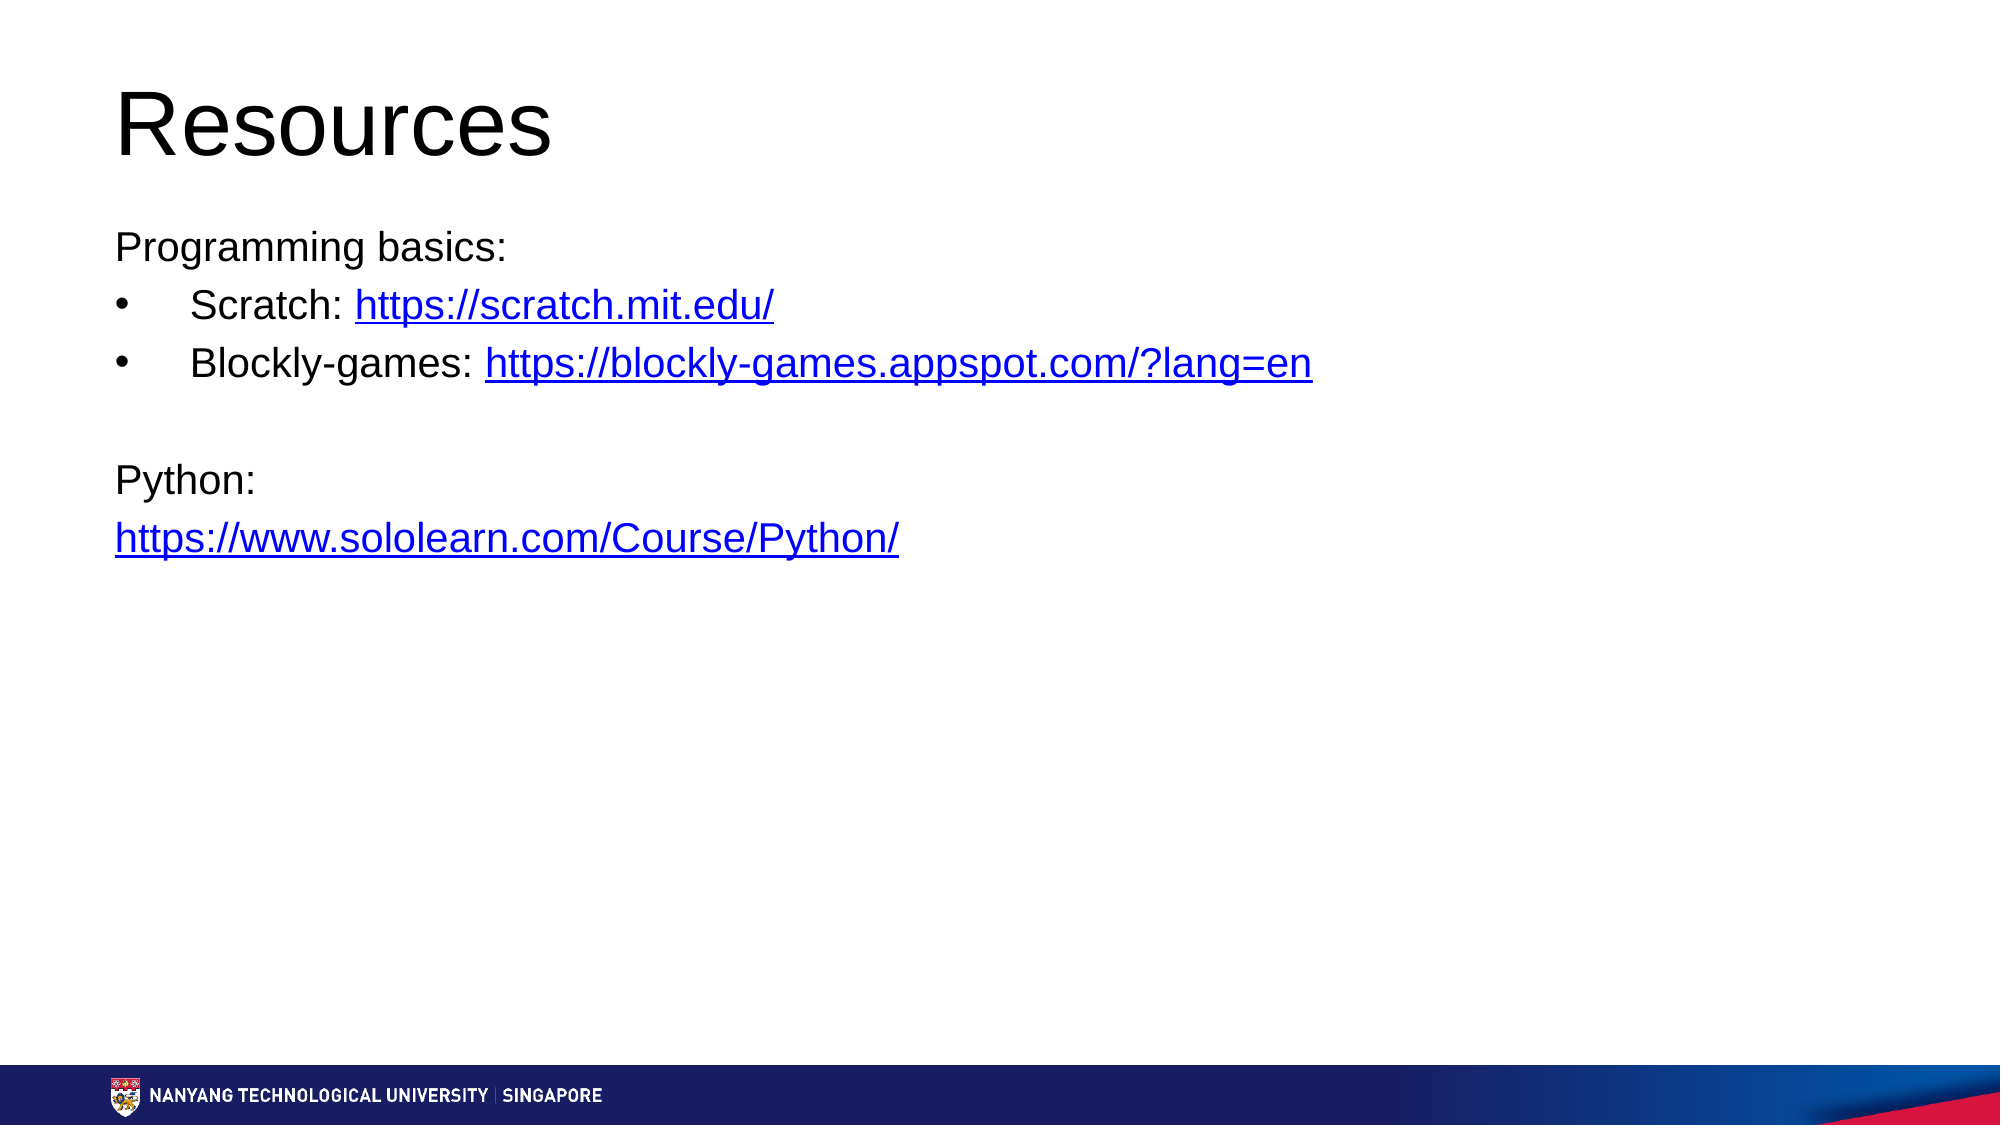

# Resources
Programming basics:
Scratch: https://scratch.mit.edu/
Blockly-games: https://blockly-games.appspot.com/?lang=en

Python:
https://www.sololearn.com/Course/Python/